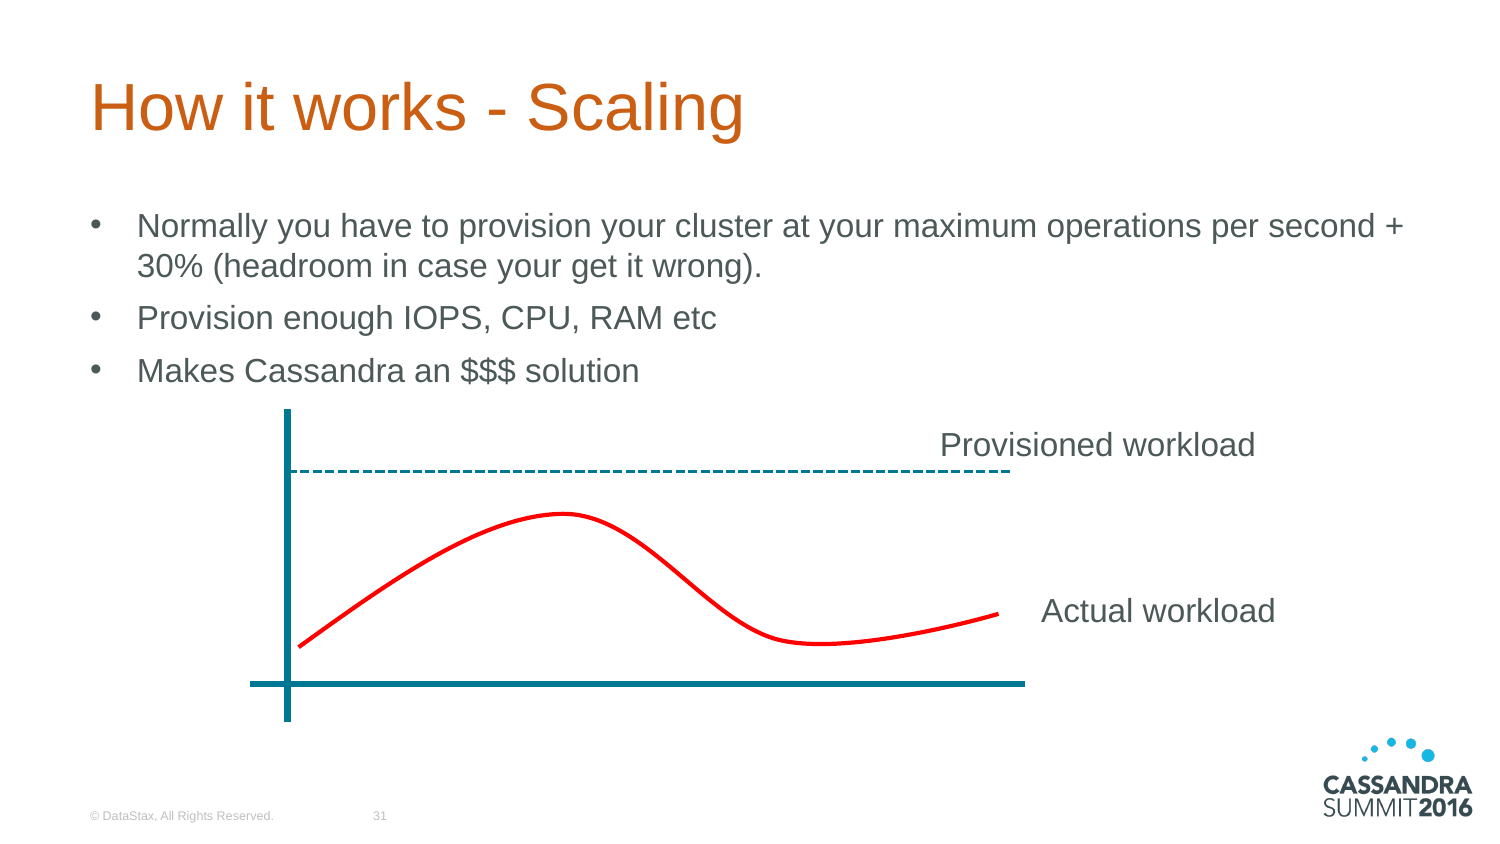

# How it works - Scaling
Normally you have to provision your cluster at your maximum operations per second + 30% (headroom in case your get it wrong).
Provision enough IOPS, CPU, RAM etc
Makes Cassandra an $$$ solution
Provisioned workload

Actual workload
© DataStax, All Rights Reserved.
31